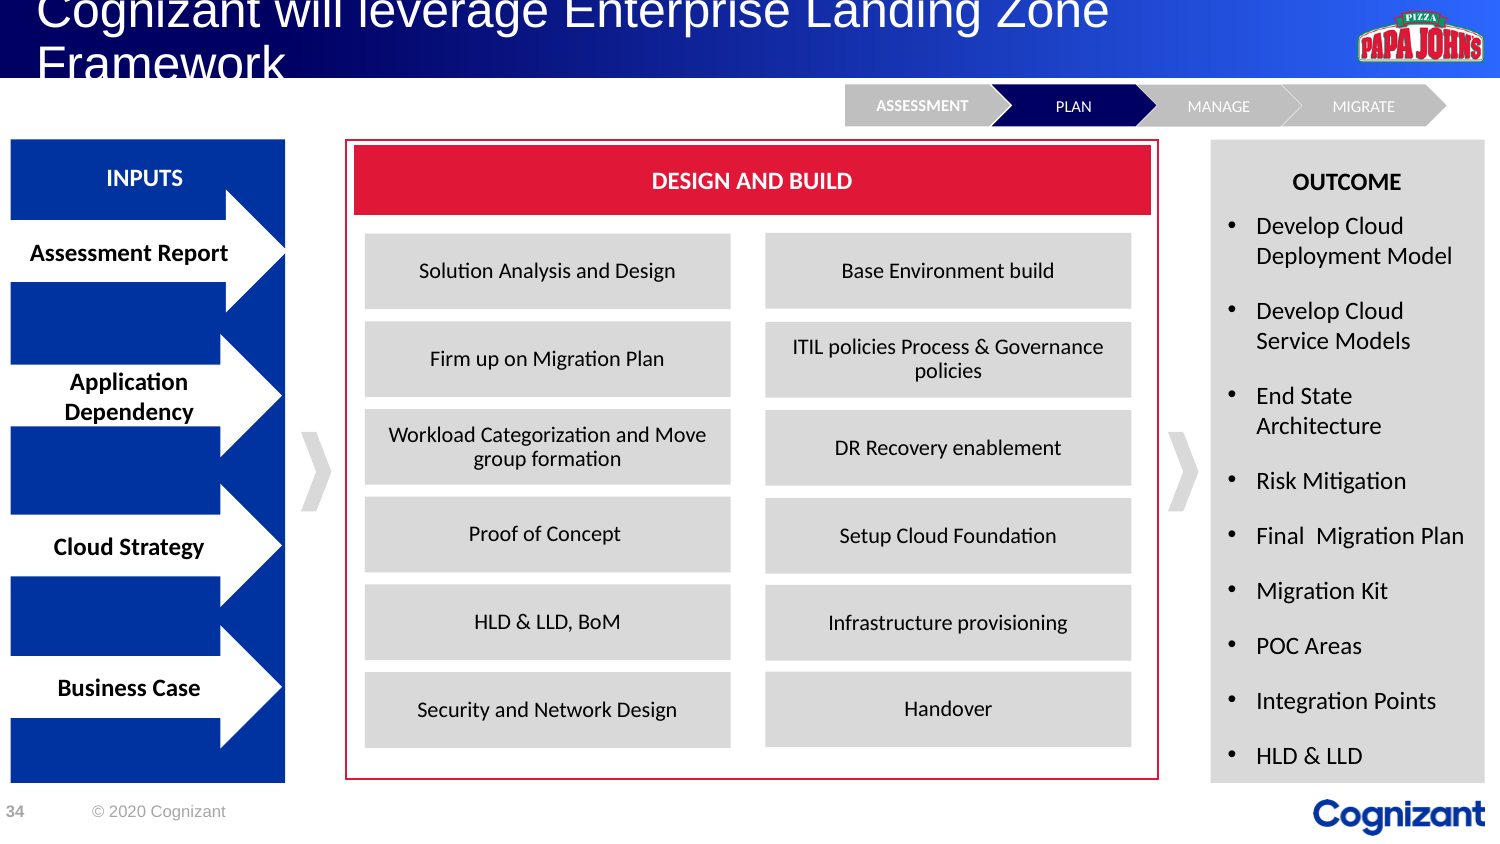

# Cognizant will leverage Enterprise Landing Zone Framework
ASSESSMENT
PLAN
MIGRATE
MANAGE

DESIGN AND BUILD
INPUTS
OUTCOME
Assessment Report
Develop Cloud Deployment Model
Develop Cloud Service Models
End State Architecture
Risk Mitigation
Final  Migration Plan
Migration Kit
POC Areas
Integration Points
HLD & LLD
Base Environment build
Solution Analysis and Design
Firm up on Migration Plan
ITIL policies Process & Governance policies
Workload Categorization and Move group formation
DR Recovery enablement
Proof of Concept
Setup Cloud Foundation
HLD & LLD, BoM
Infrastructure provisioning
Handover
Security and Network Design
Application
 Dependency

Cloud Strategy
Business Case